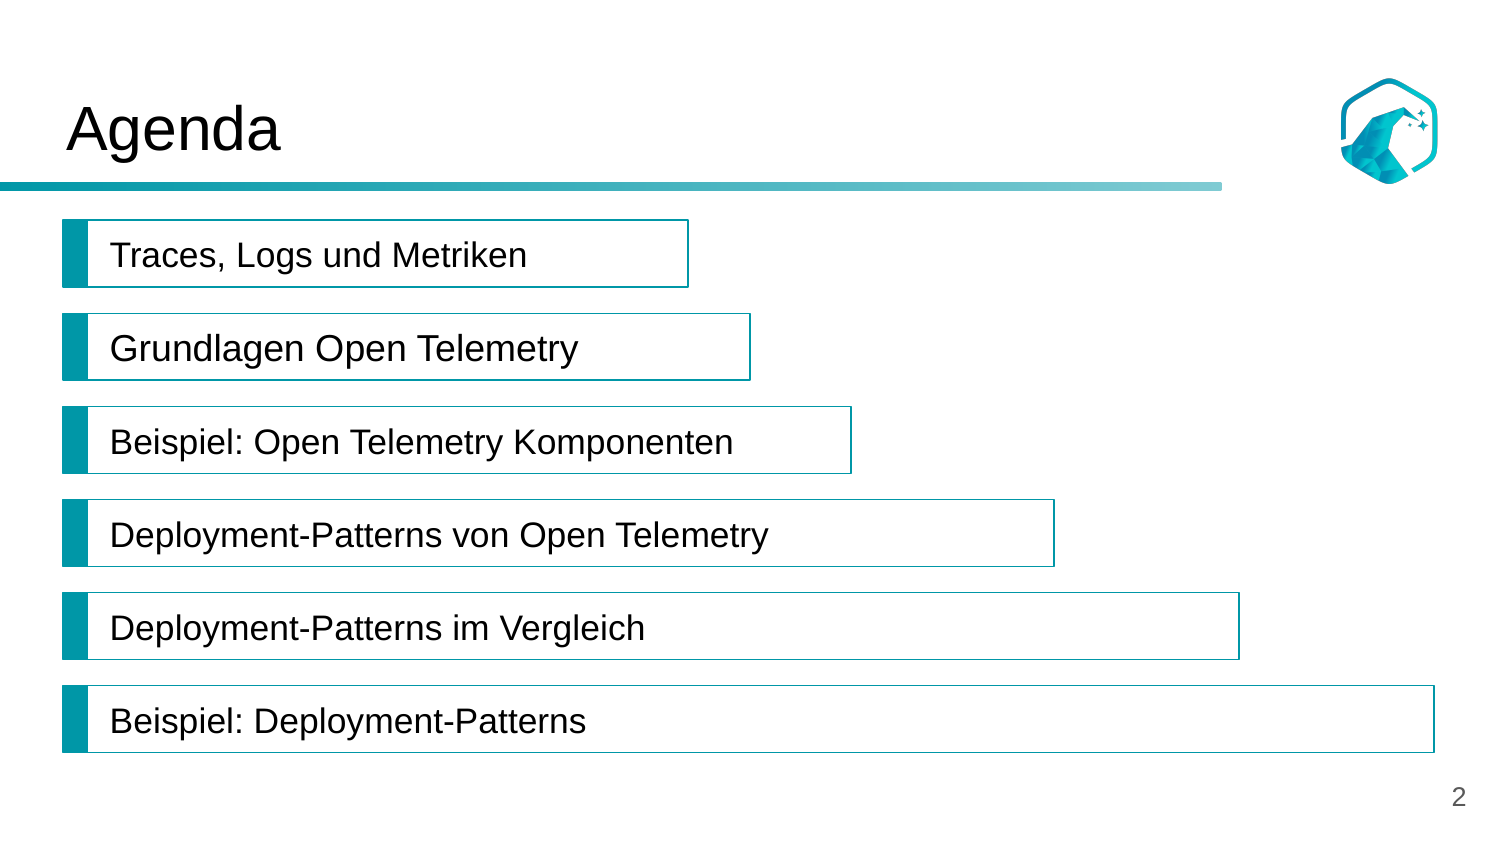

# Agenda

Traces, Logs und Metriken

Grundlagen Open Telemetry

Beispiel: Open Telemetry Komponenten

Deployment-Patterns von Open Telemetry

Deployment-Patterns im Vergleich

Beispiel: Deployment-Patterns
2